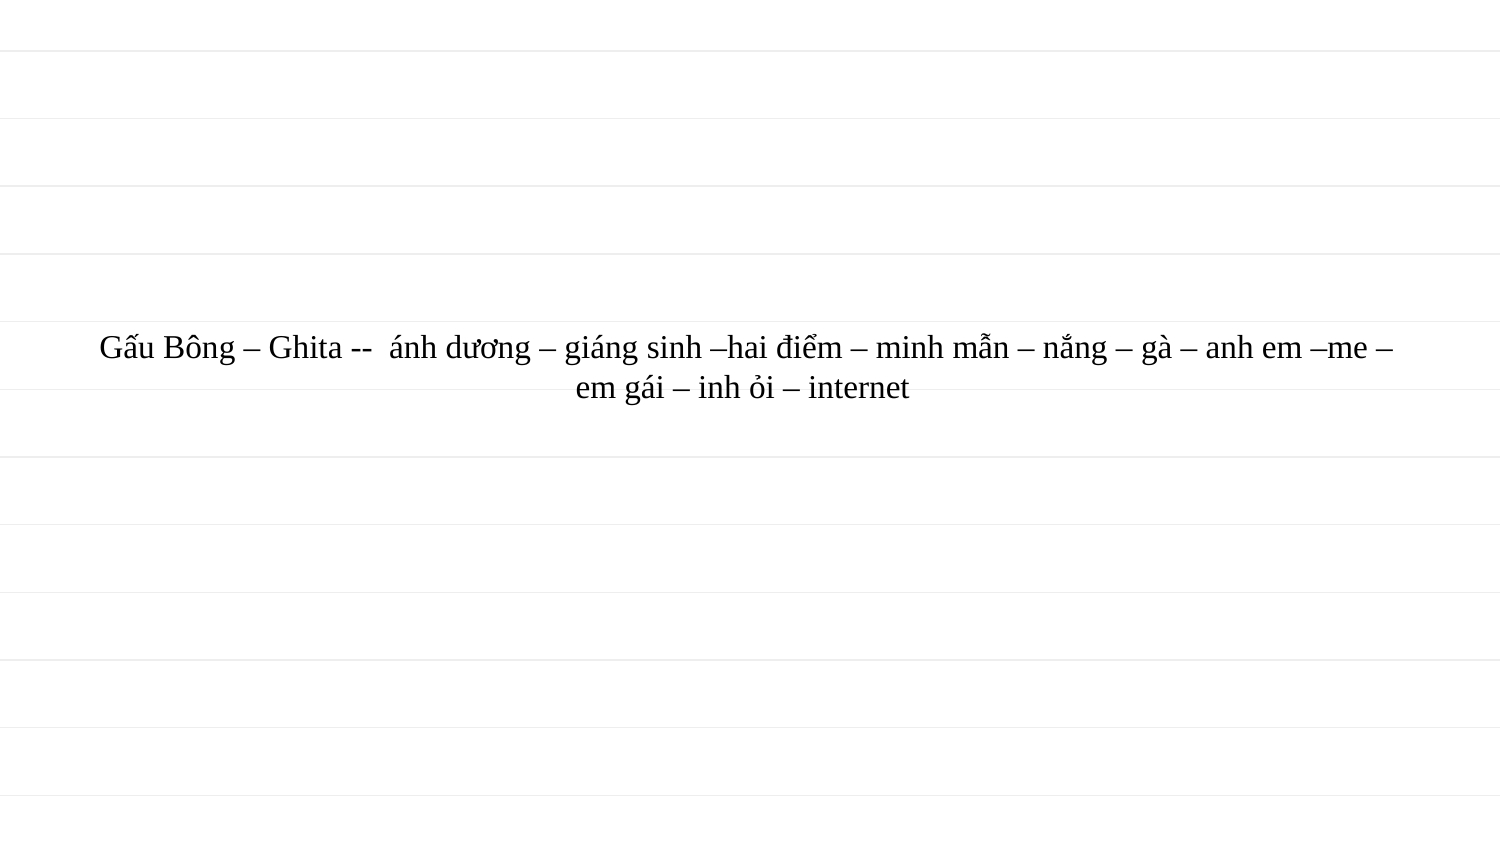

# Gấu Bông – Ghita --  ánh dương – giáng sinh –hai điểm – minh mẫn – nắng – gà – anh em –me – em gái – inh ỏi – internet